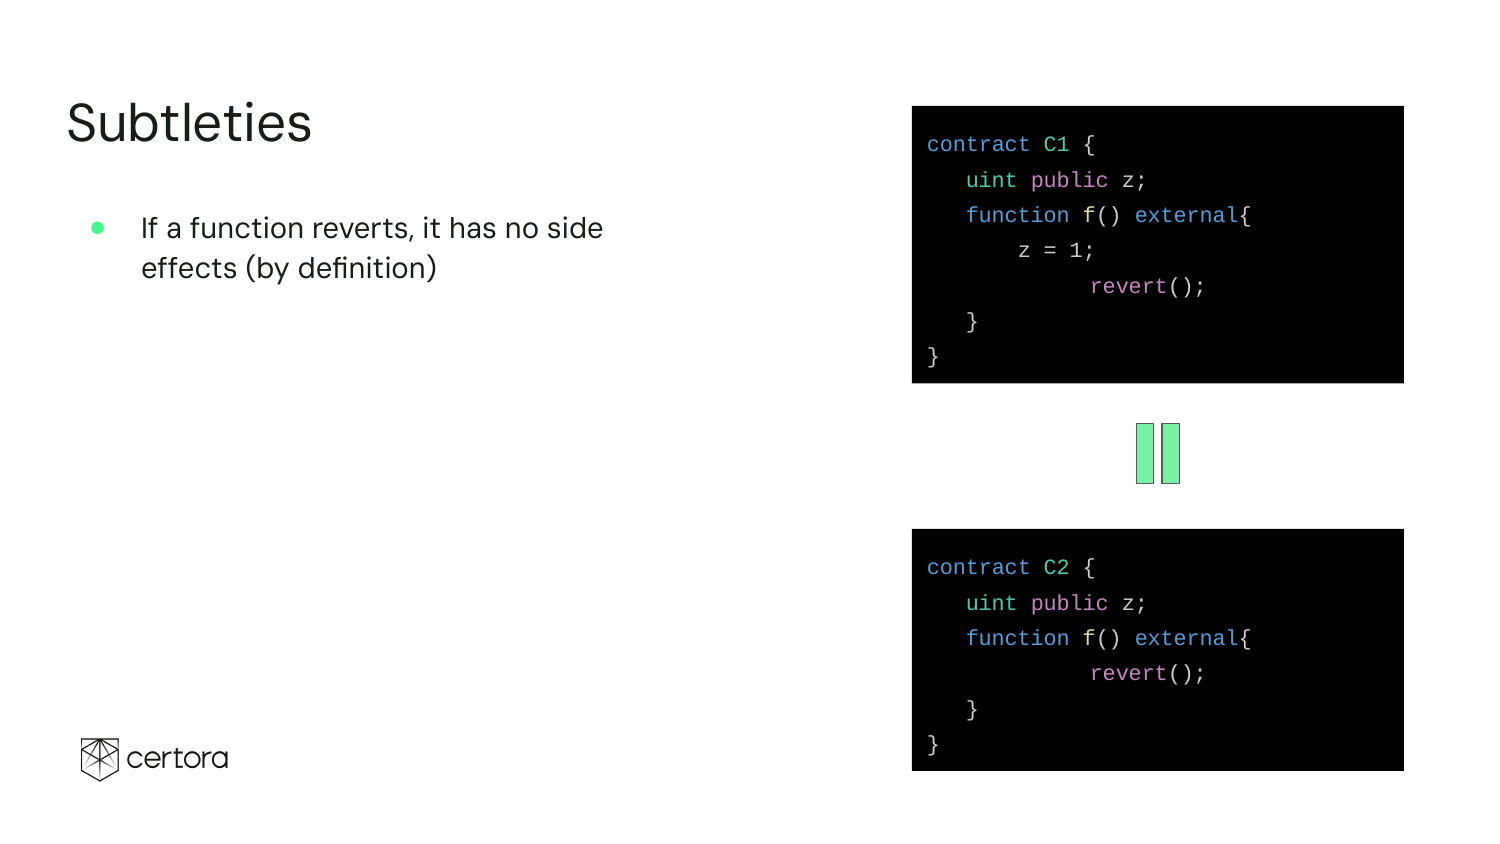

# Subtleties
contract C1 {
   uint public z;
   function f() external{
       z = 1;
	 revert();
   }
}
If a function reverts, it has no side effects (by definition)

contract C2 {
   uint public z;
   function f() external{
	 revert();
   }
}